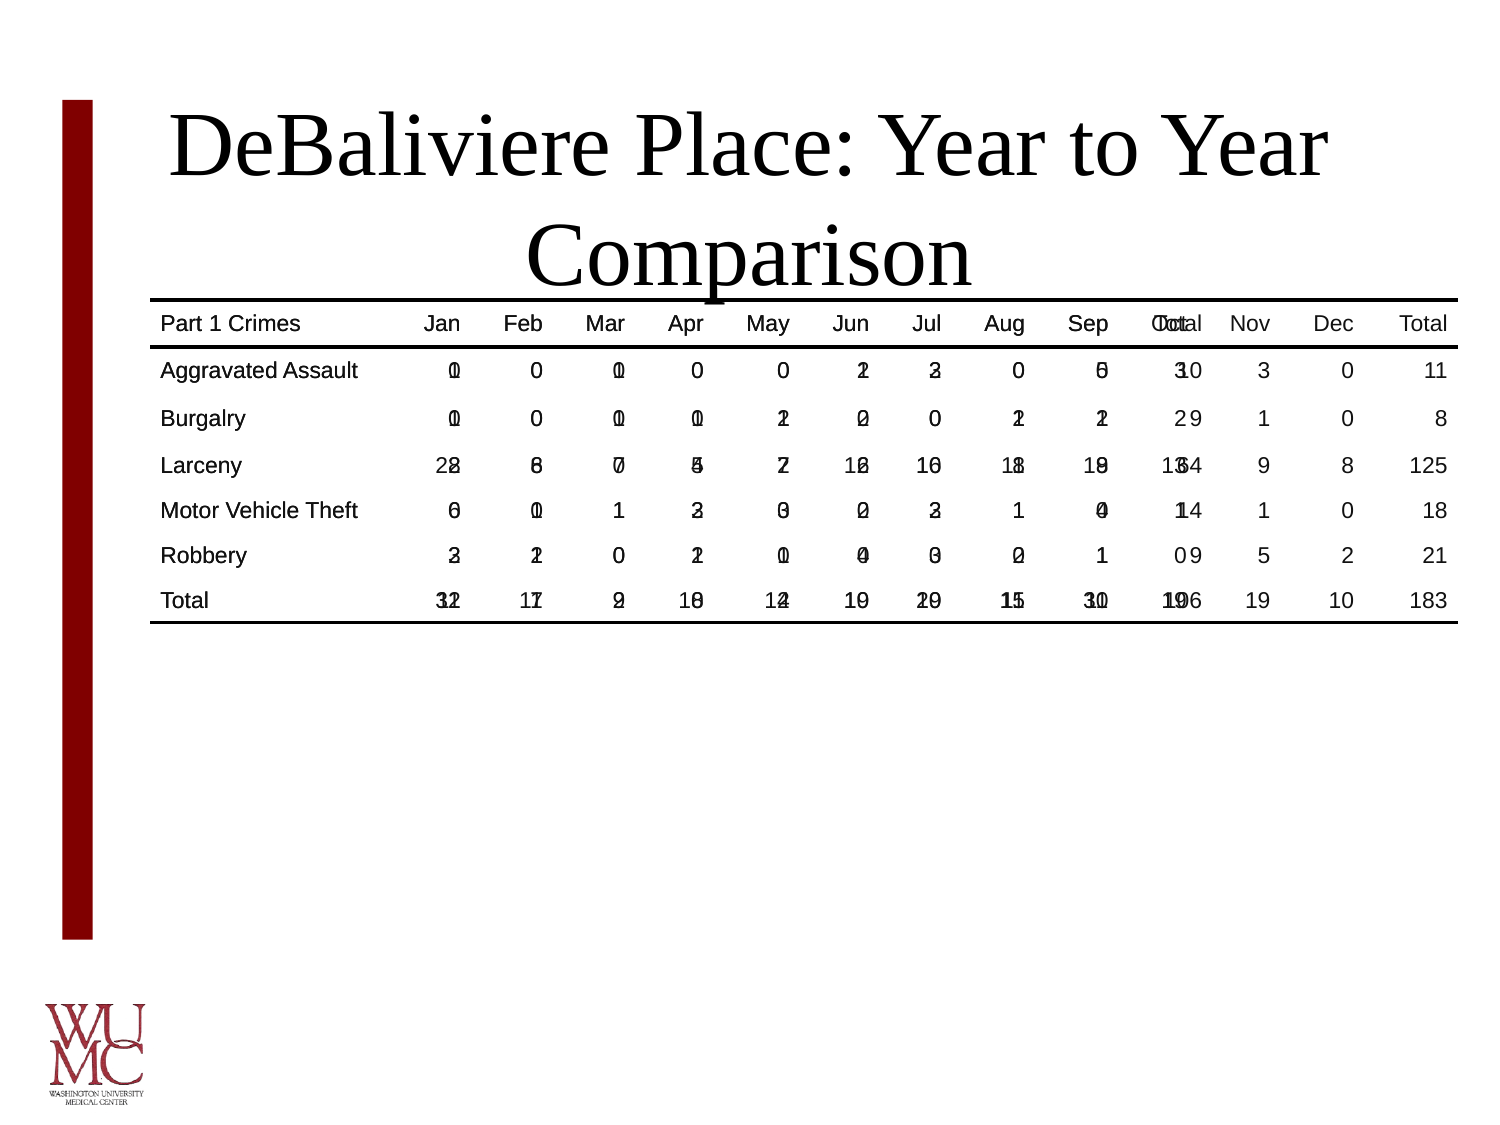

# DeBaliviere Place: Year to Year Comparison
| Part 1 Crimes | Jan | Feb | Mar | Apr | May | Jun | Jul | Aug | Sep | Oct | Nov | Dec | Total |
| --- | --- | --- | --- | --- | --- | --- | --- | --- | --- | --- | --- | --- | --- |
| Aggravated Assault | 1 | 0 | 1 | 0 | 0 | 1 | 2 | 0 | 0 | 3 | 3 | 0 | 11 |
| Burgalry | 0 | 0 | 0 | 0 | 1 | 2 | 0 | 1 | 1 | 2 | 1 | 0 | 8 |
| Larceny | 22 | 6 | 7 | 5 | 7 | 12 | 16 | 11 | 9 | 13 | 9 | 8 | 125 |
| Motor Vehicle Theft | 6 | 0 | 1 | 3 | 3 | 0 | 2 | 1 | 0 | 1 | 1 | 0 | 18 |
| Robbery | 3 | 1 | 0 | 2 | 1 | 4 | 0 | 2 | 1 | 0 | 5 | 2 | 21 |
| Total | 32 | 7 | 9 | 10 | 12 | 19 | 20 | 15 | 11 | 19 | 19 | 10 | 183 |
| Part 1 Crimes | Jan | Feb | Mar | Apr | May | Jun | Jul | Aug | Sep | Total |
| --- | --- | --- | --- | --- | --- | --- | --- | --- | --- | --- |
| Aggravated Assault | 0 | 0 | 0 | 0 | 0 | 2 | 3 | 0 | 5 | 10 |
| Burgalry | 1 | 0 | 1 | 1 | 2 | 0 | 0 | 2 | 2 | 9 |
| Larceny | 8 | 8 | 0 | 4 | 2 | 6 | 10 | 8 | 18 | 64 |
| Motor Vehicle Theft | 0 | 1 | 1 | 2 | 0 | 2 | 3 | 1 | 4 | 14 |
| Robbery | 2 | 2 | 0 | 1 | 0 | 0 | 3 | 0 | 1 | 9 |
| Total | 11 | 11 | 2 | 8 | 4 | 10 | 19 | 11 | 30 | 106 |